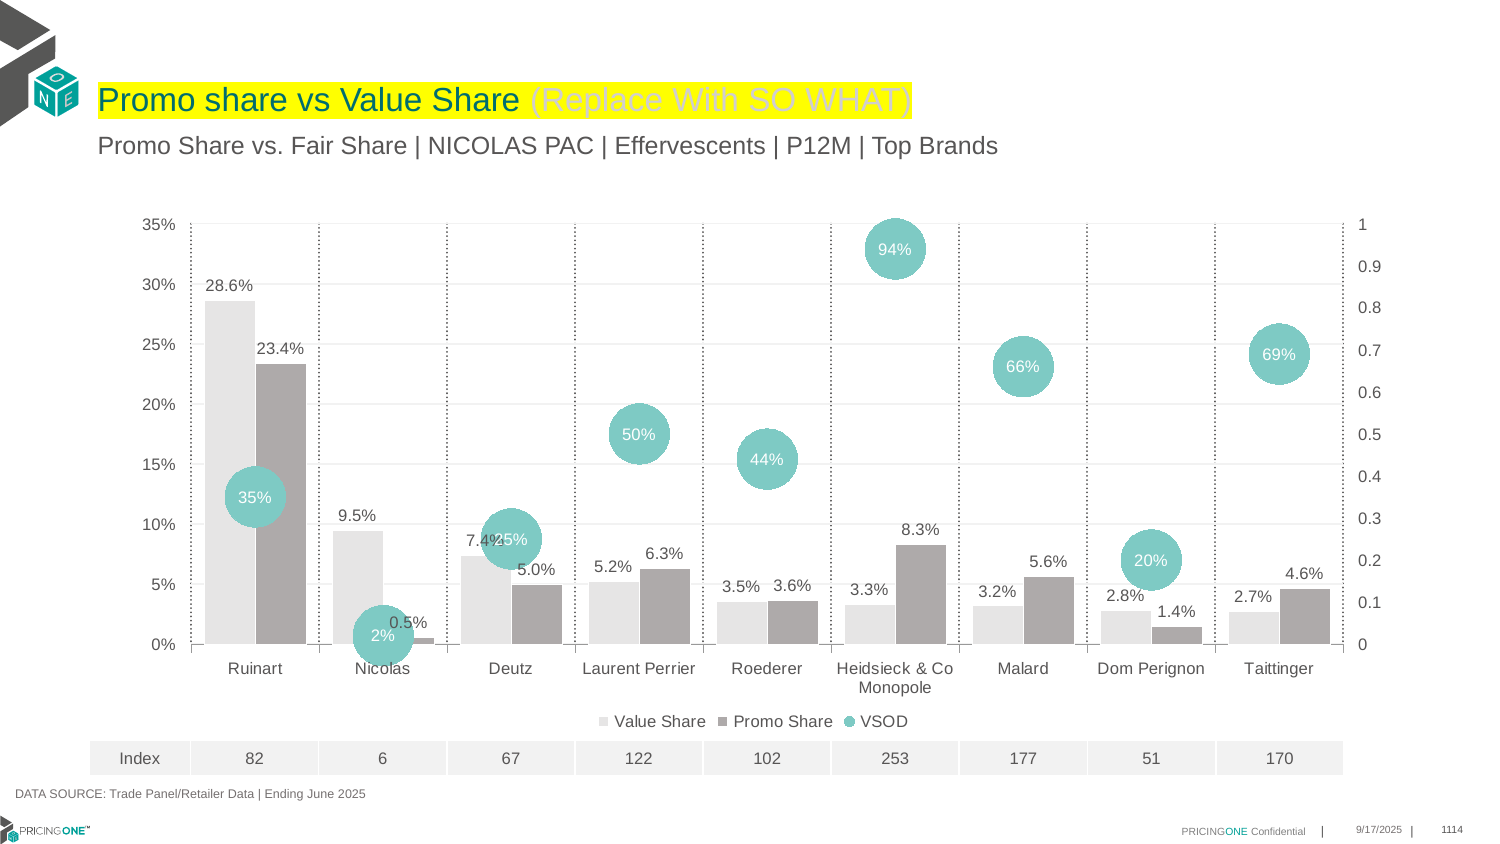

# Promo share vs Value Share (Replace With SO WHAT)
Promo Share vs. Fair Share | NICOLAS PAC | Effervescents | P12M | Top Brands

### Chart

| Category | Value Share | Promo Share | VSOD |
|---|---|---|---|
| Ruinart | 0.28573422763082984 | 0.23359017017236433 | 0.35 |
| Nicolas | 0.09459050773768853 | 0.0052040553703610205 | 0.02 |
| Deutz | 0.07367383631045156 | 0.049548944924773526 | 0.25 |
| Laurent Perrier | 0.0516838999311629 | 0.06301964101951542 | 0.5 |
| Roederer | 0.03522567127414902 | 0.03604828384801269 | 0.44 |
| Heidsieck & Co Monopole | 0.03264716647107095 | 0.08262125453117733 | 0.94 |
| Malard | 0.03168380696884518 | 0.05598772174599793 | 0.66 |
| Dom Perignon | 0.02817298008252355 | 0.014383601848305767 | 0.2 |
| Taittinger | 0.02710541282091304 | 0.04603811627808653 | 0.69 |
| Index | 82 | 6 | 67 | 122 | 102 | 253 | 177 | 51 | 170 |
| --- | --- | --- | --- | --- | --- | --- | --- | --- | --- |
DATA SOURCE: Trade Panel/Retailer Data | Ending June 2025

9/17/2025
1114